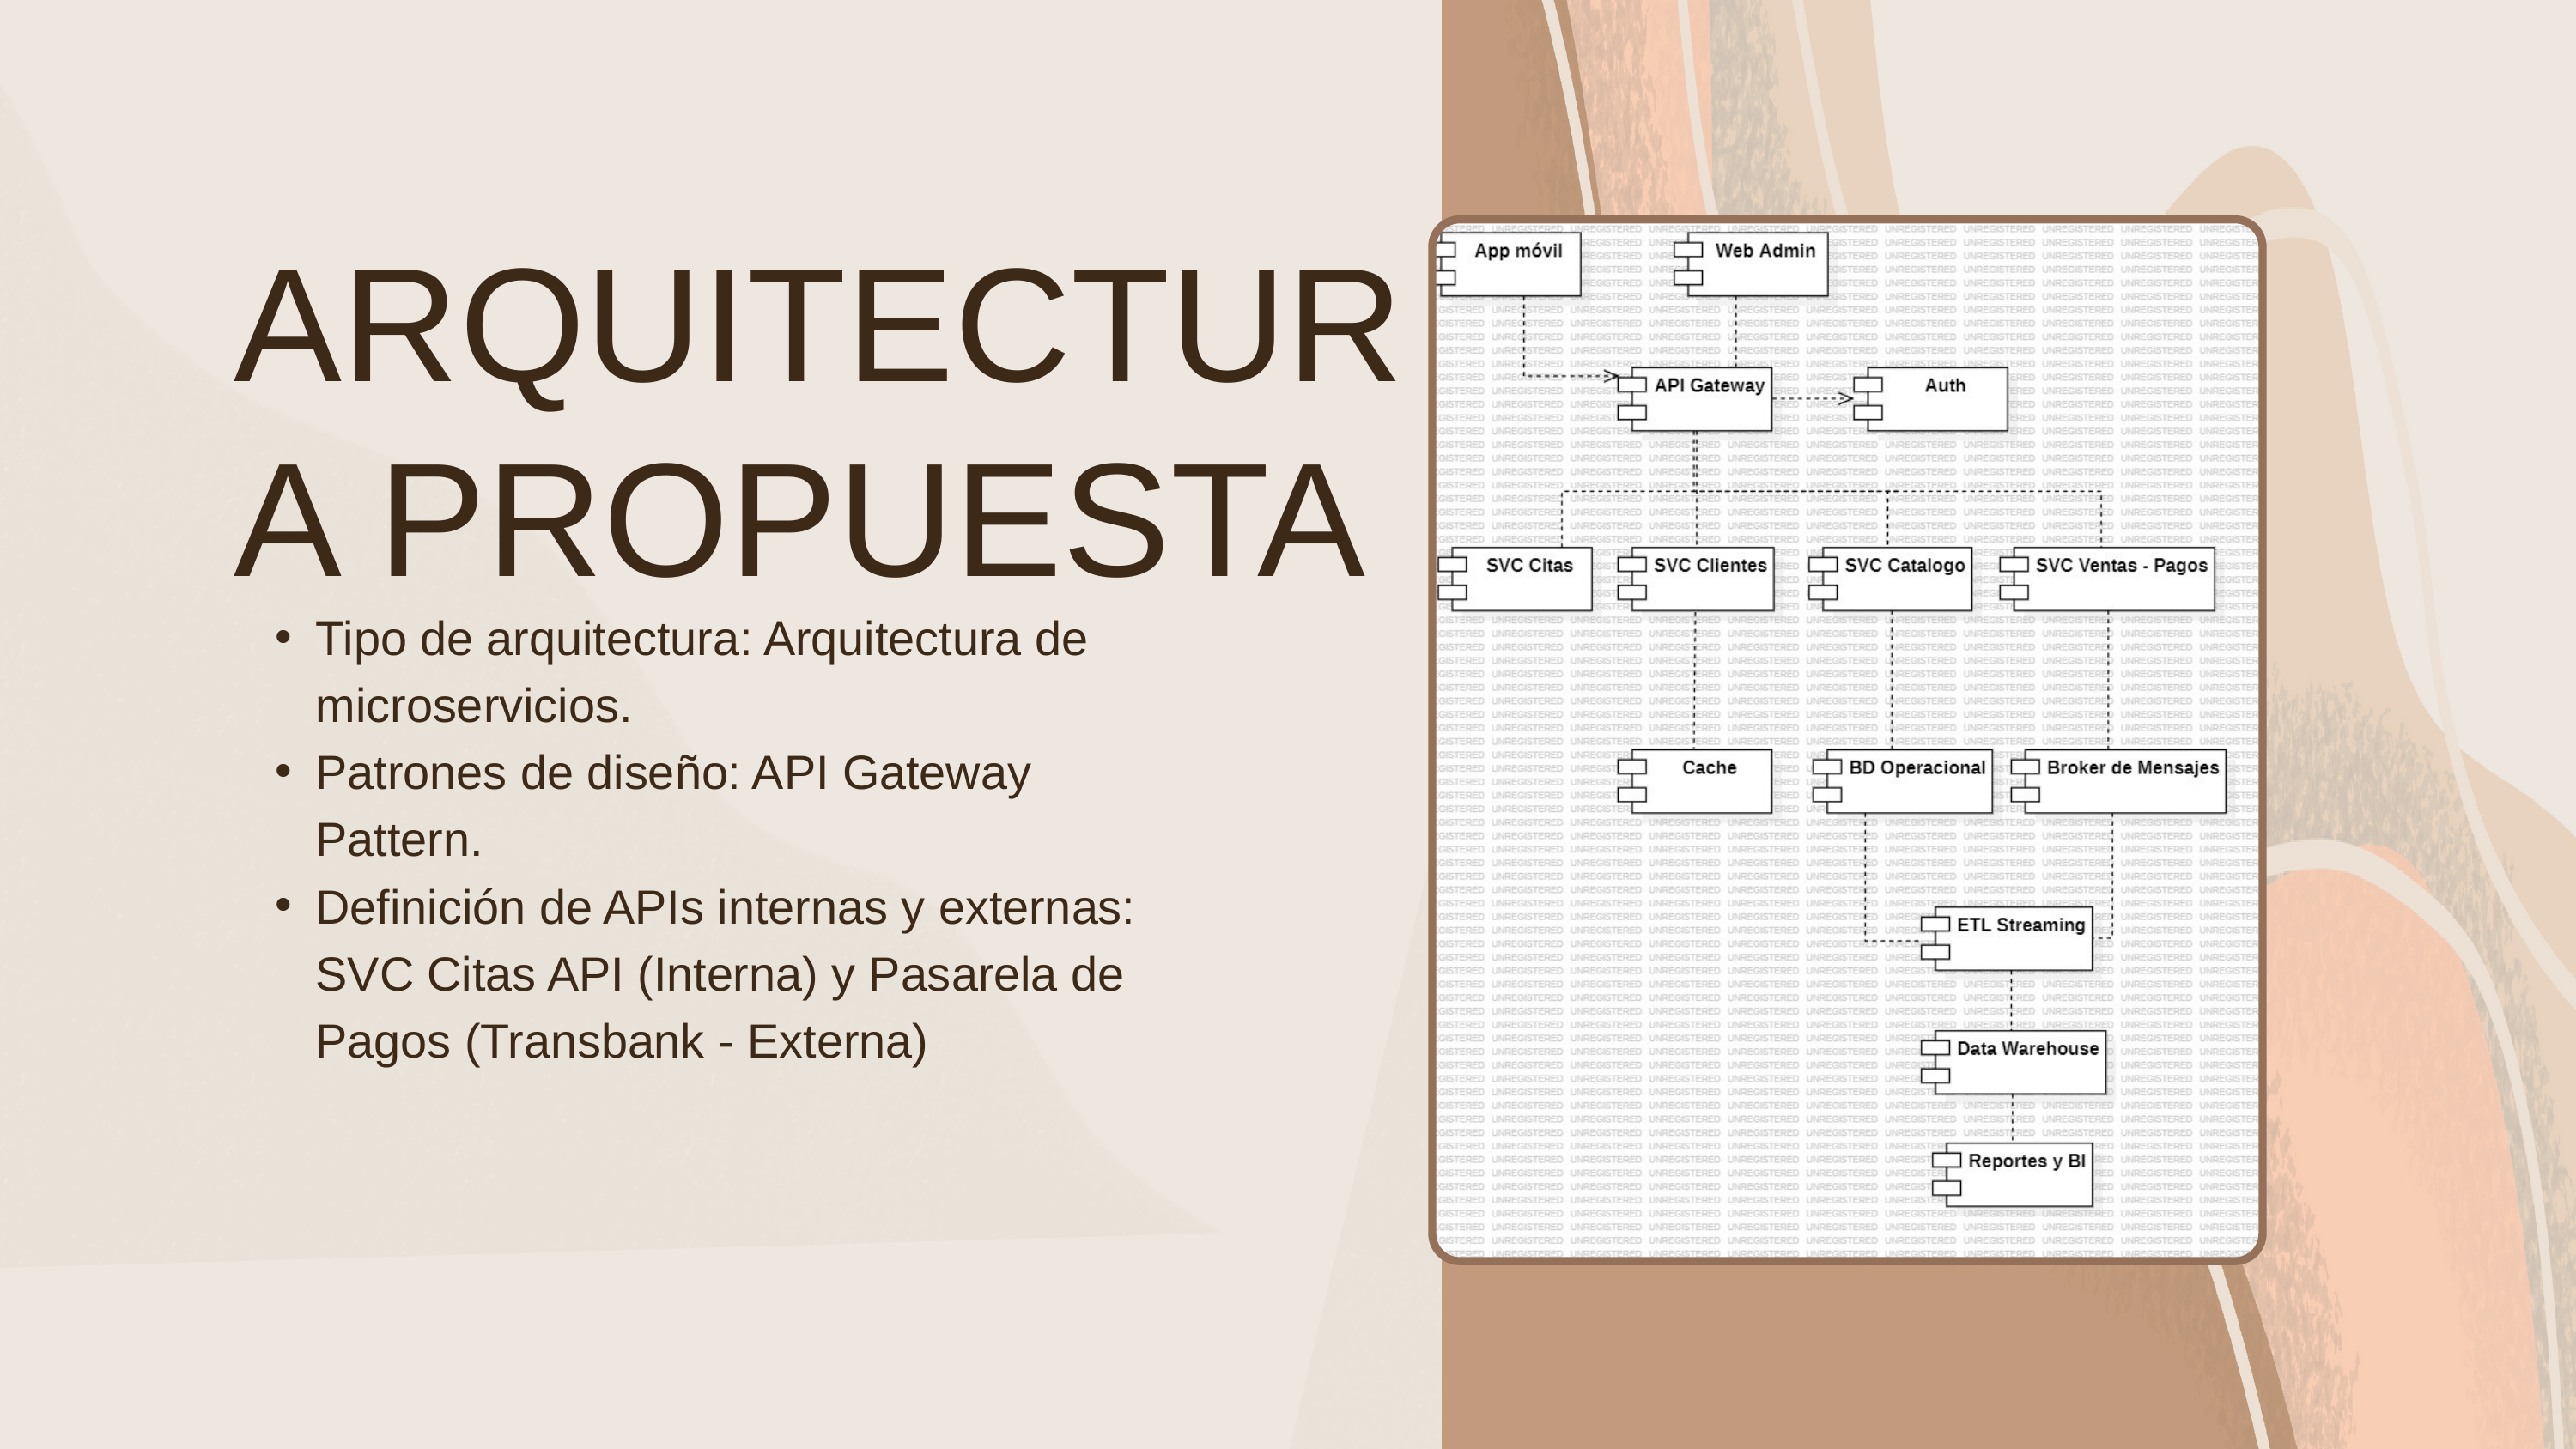

ARQUITECTURA PROPUESTA

Tipo de arquitectura: Arquitectura de microservicios.
Patrones de diseño: API Gateway Pattern.
Definición de APIs internas y externas: SVC Citas API (Interna) y Pasarela de Pagos (Transbank - Externa)